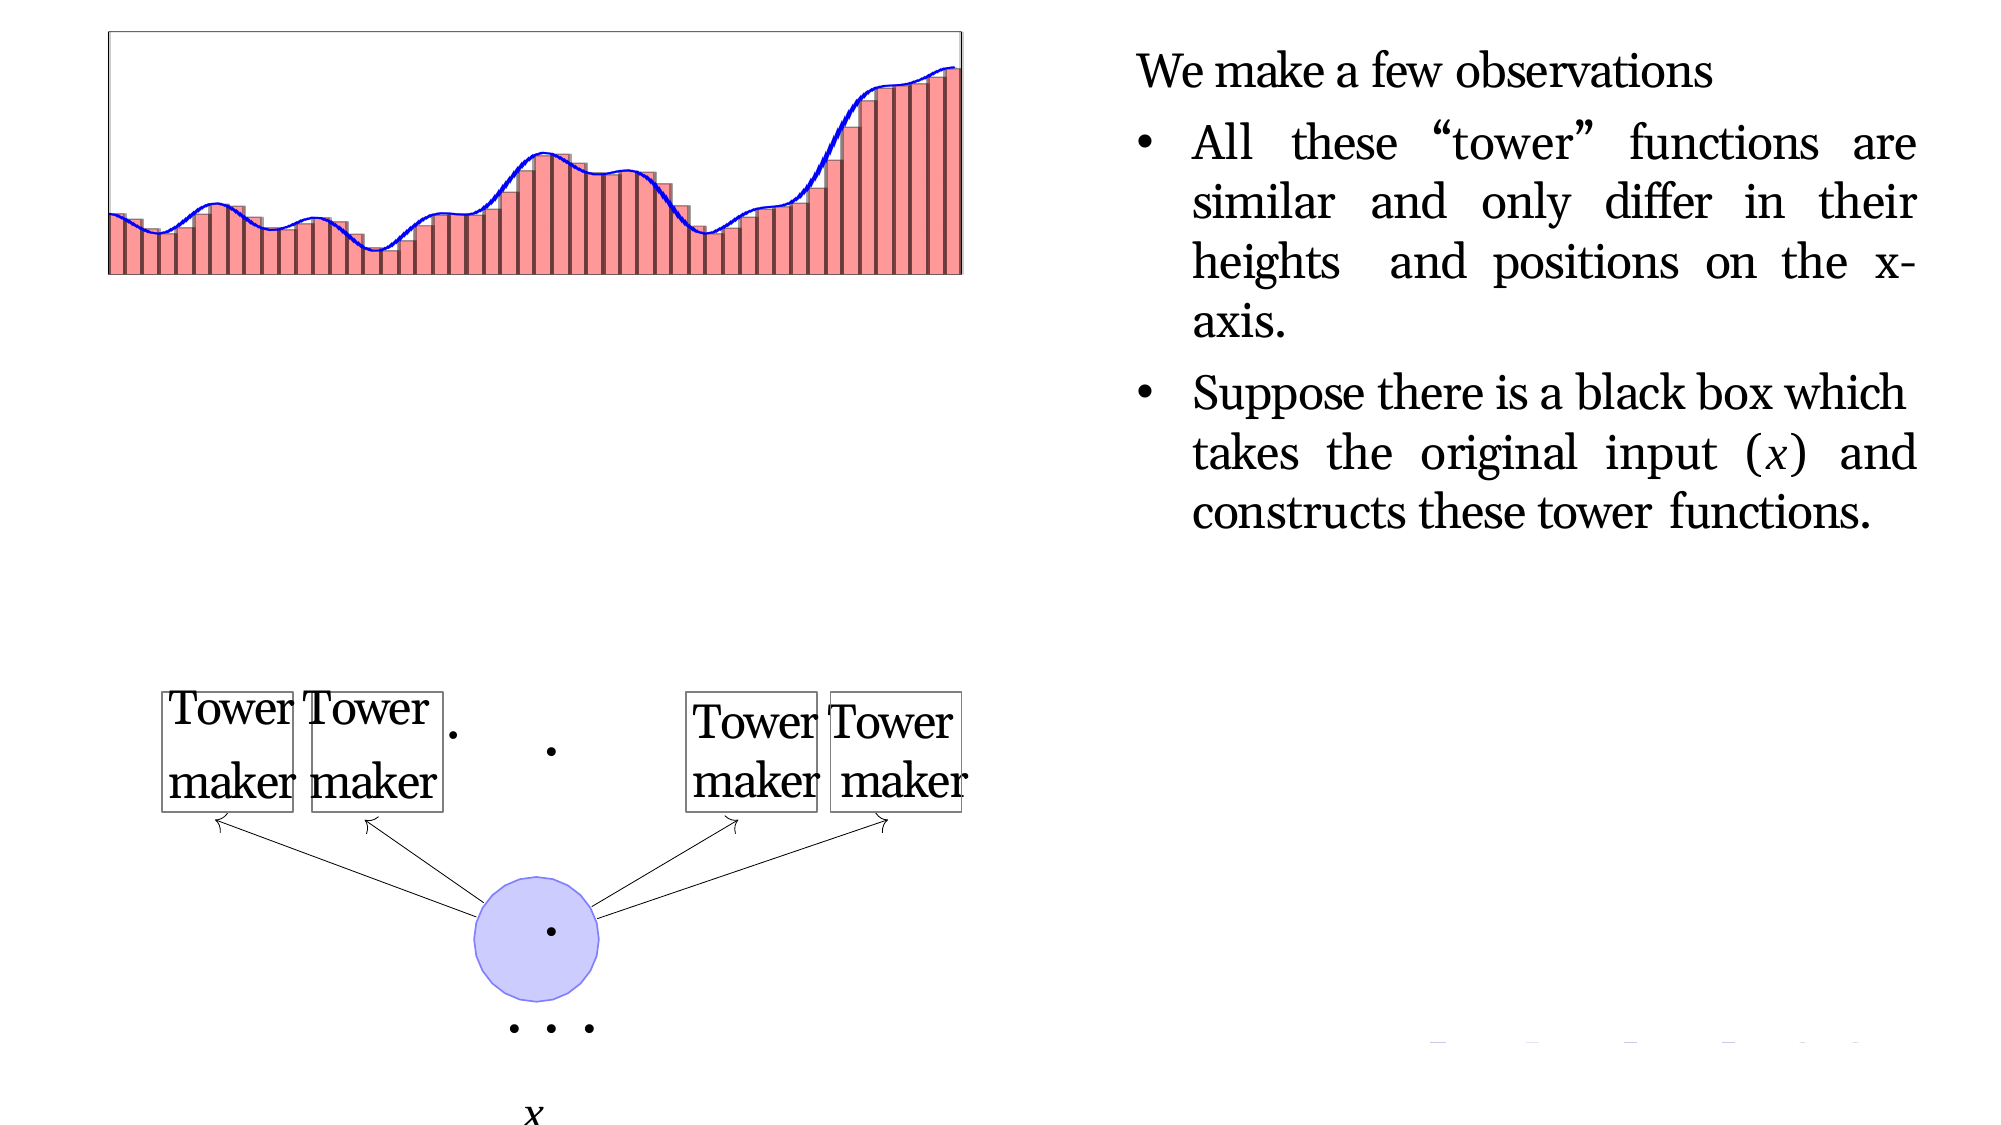

# We make a few observations

All these “tower” functions are similar and only differ in their heights  and positions on the x-axis.
Suppose there is a black box which  takes the original input (x) and constructs these tower  functions.

Tower Tower .
maker maker
.	.
. . .
x
Tower Tower  maker maker

42/62
Mitesh M. Khapra